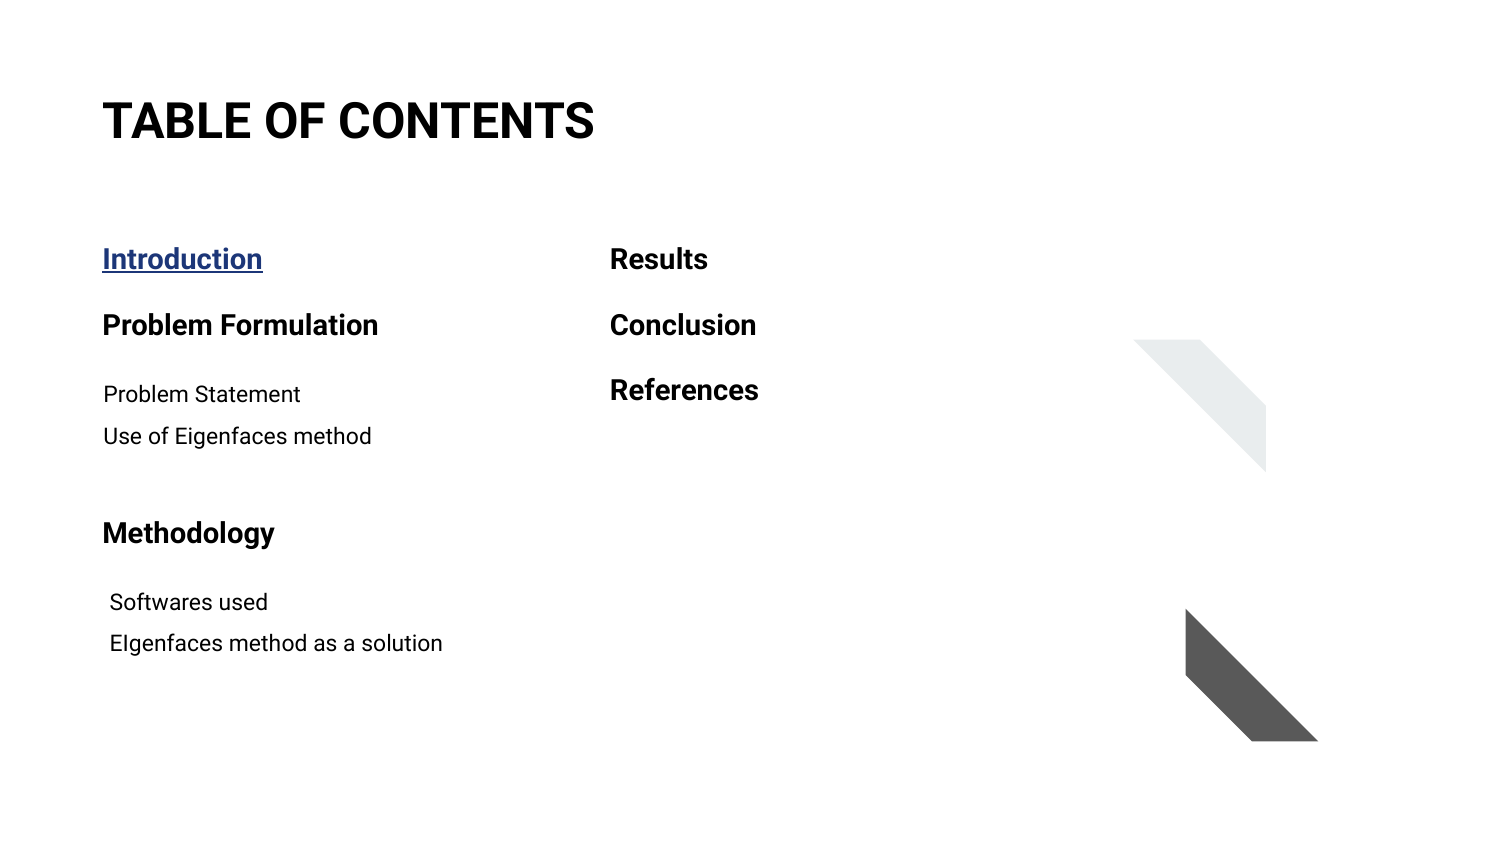

# TABLE OF CONTENTS
Introduction
Results
Problem Formulation
Conclusion
Problem Statement
Use of Eigenfaces method

References
Methodology
Softwares used
EIgenfaces method as a solution